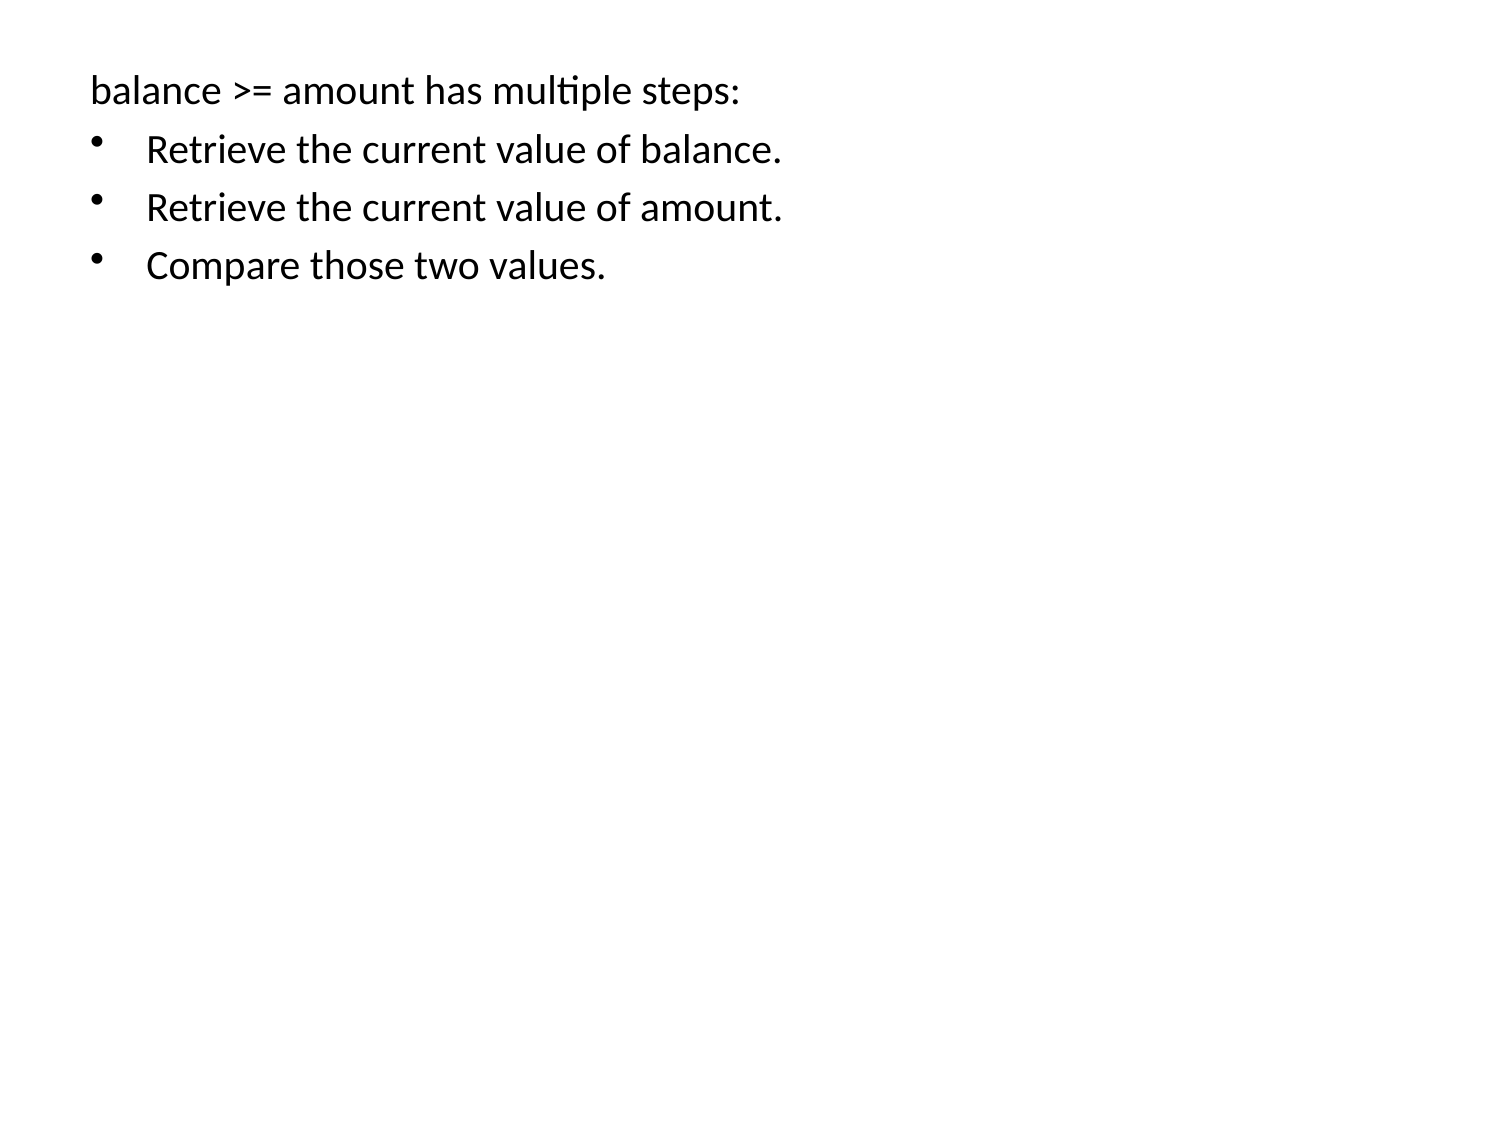

balance >= amount has multiple steps:
Retrieve the current value of balance.
Retrieve the current value of amount.
Compare those two values.